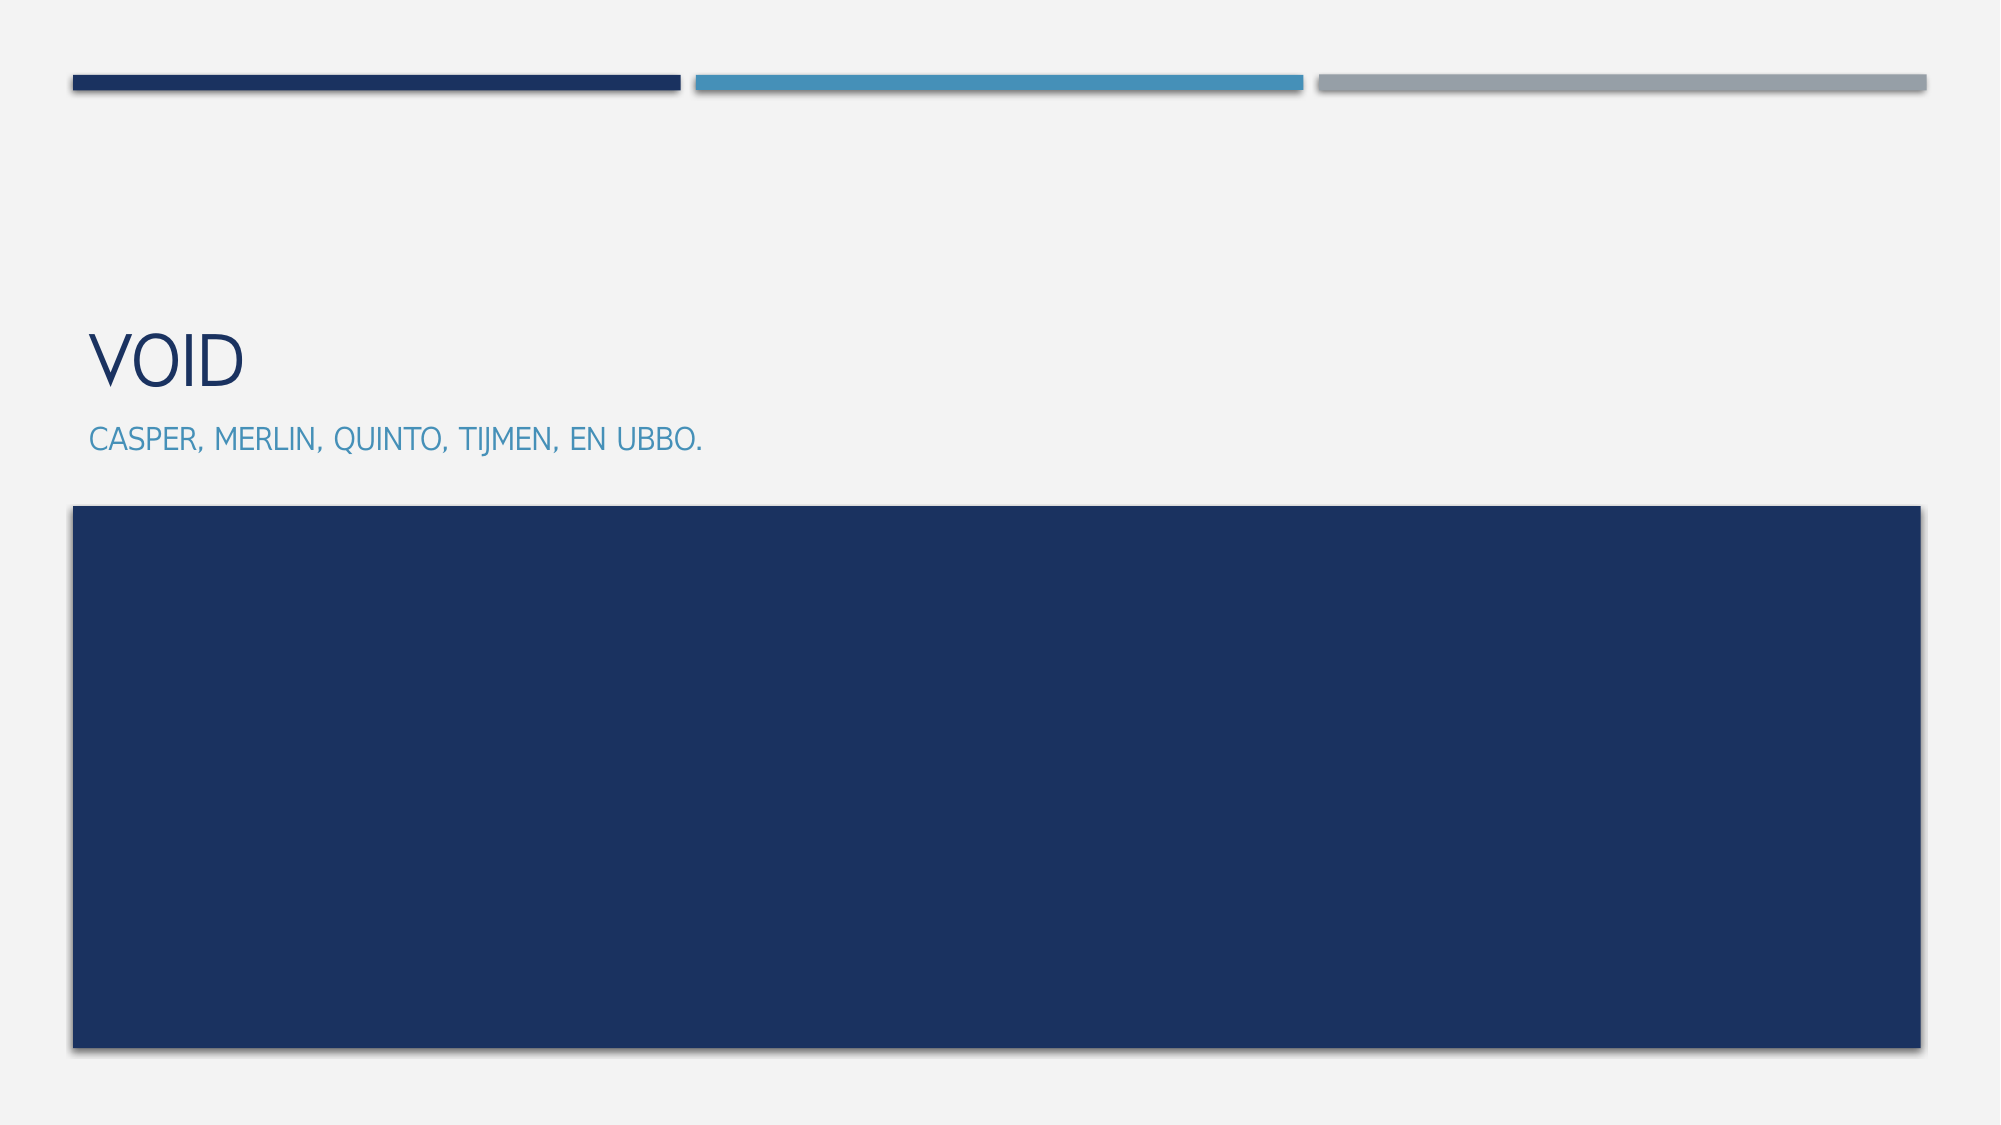

# VOID
Casper, Merlin, Quinto, Tijmen, en UBBO.